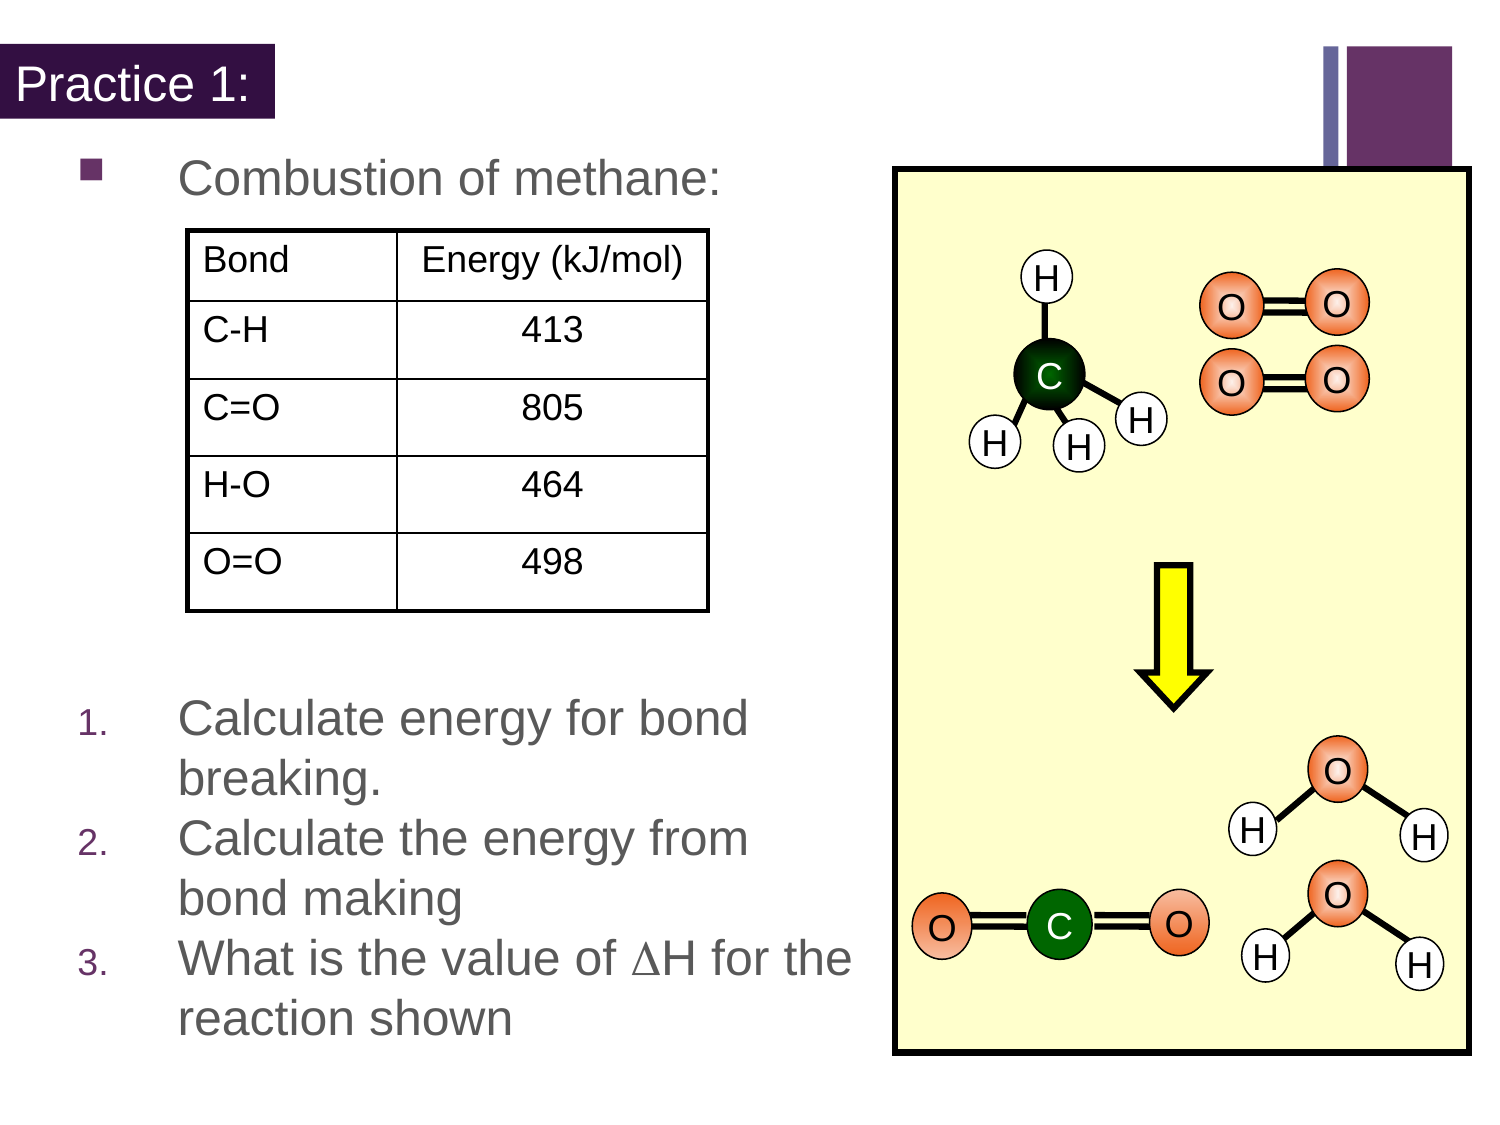

Practice 1:
Combustion of methane:

Calculate energy for bond breaking.
Calculate the energy from bond making
What is the value of ΔH for the reaction shown

| Bond | Energy (kJ/mol) |
| --- | --- |
| C-H | 413 |
| C=O | 805 |
| H-O | 464 |
| O=O | 498 |
H
O
O

C
O
O

H
H
H

O

H
H
O
C
O
O

H
H